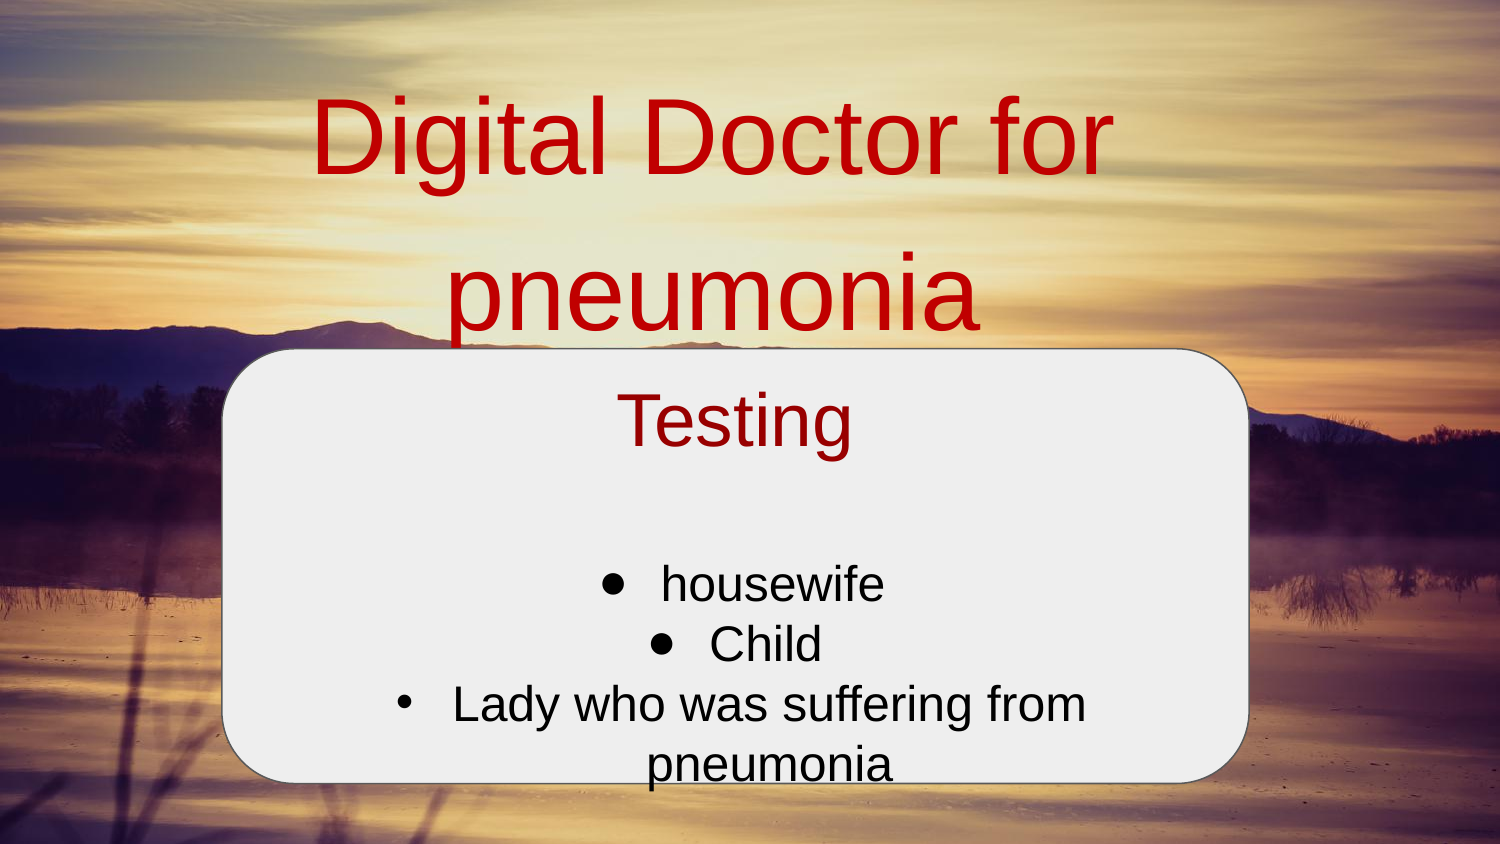

Digital Doctor for pneumonia

Testing

housewife
Child
Lady who was suffering from pneumonia